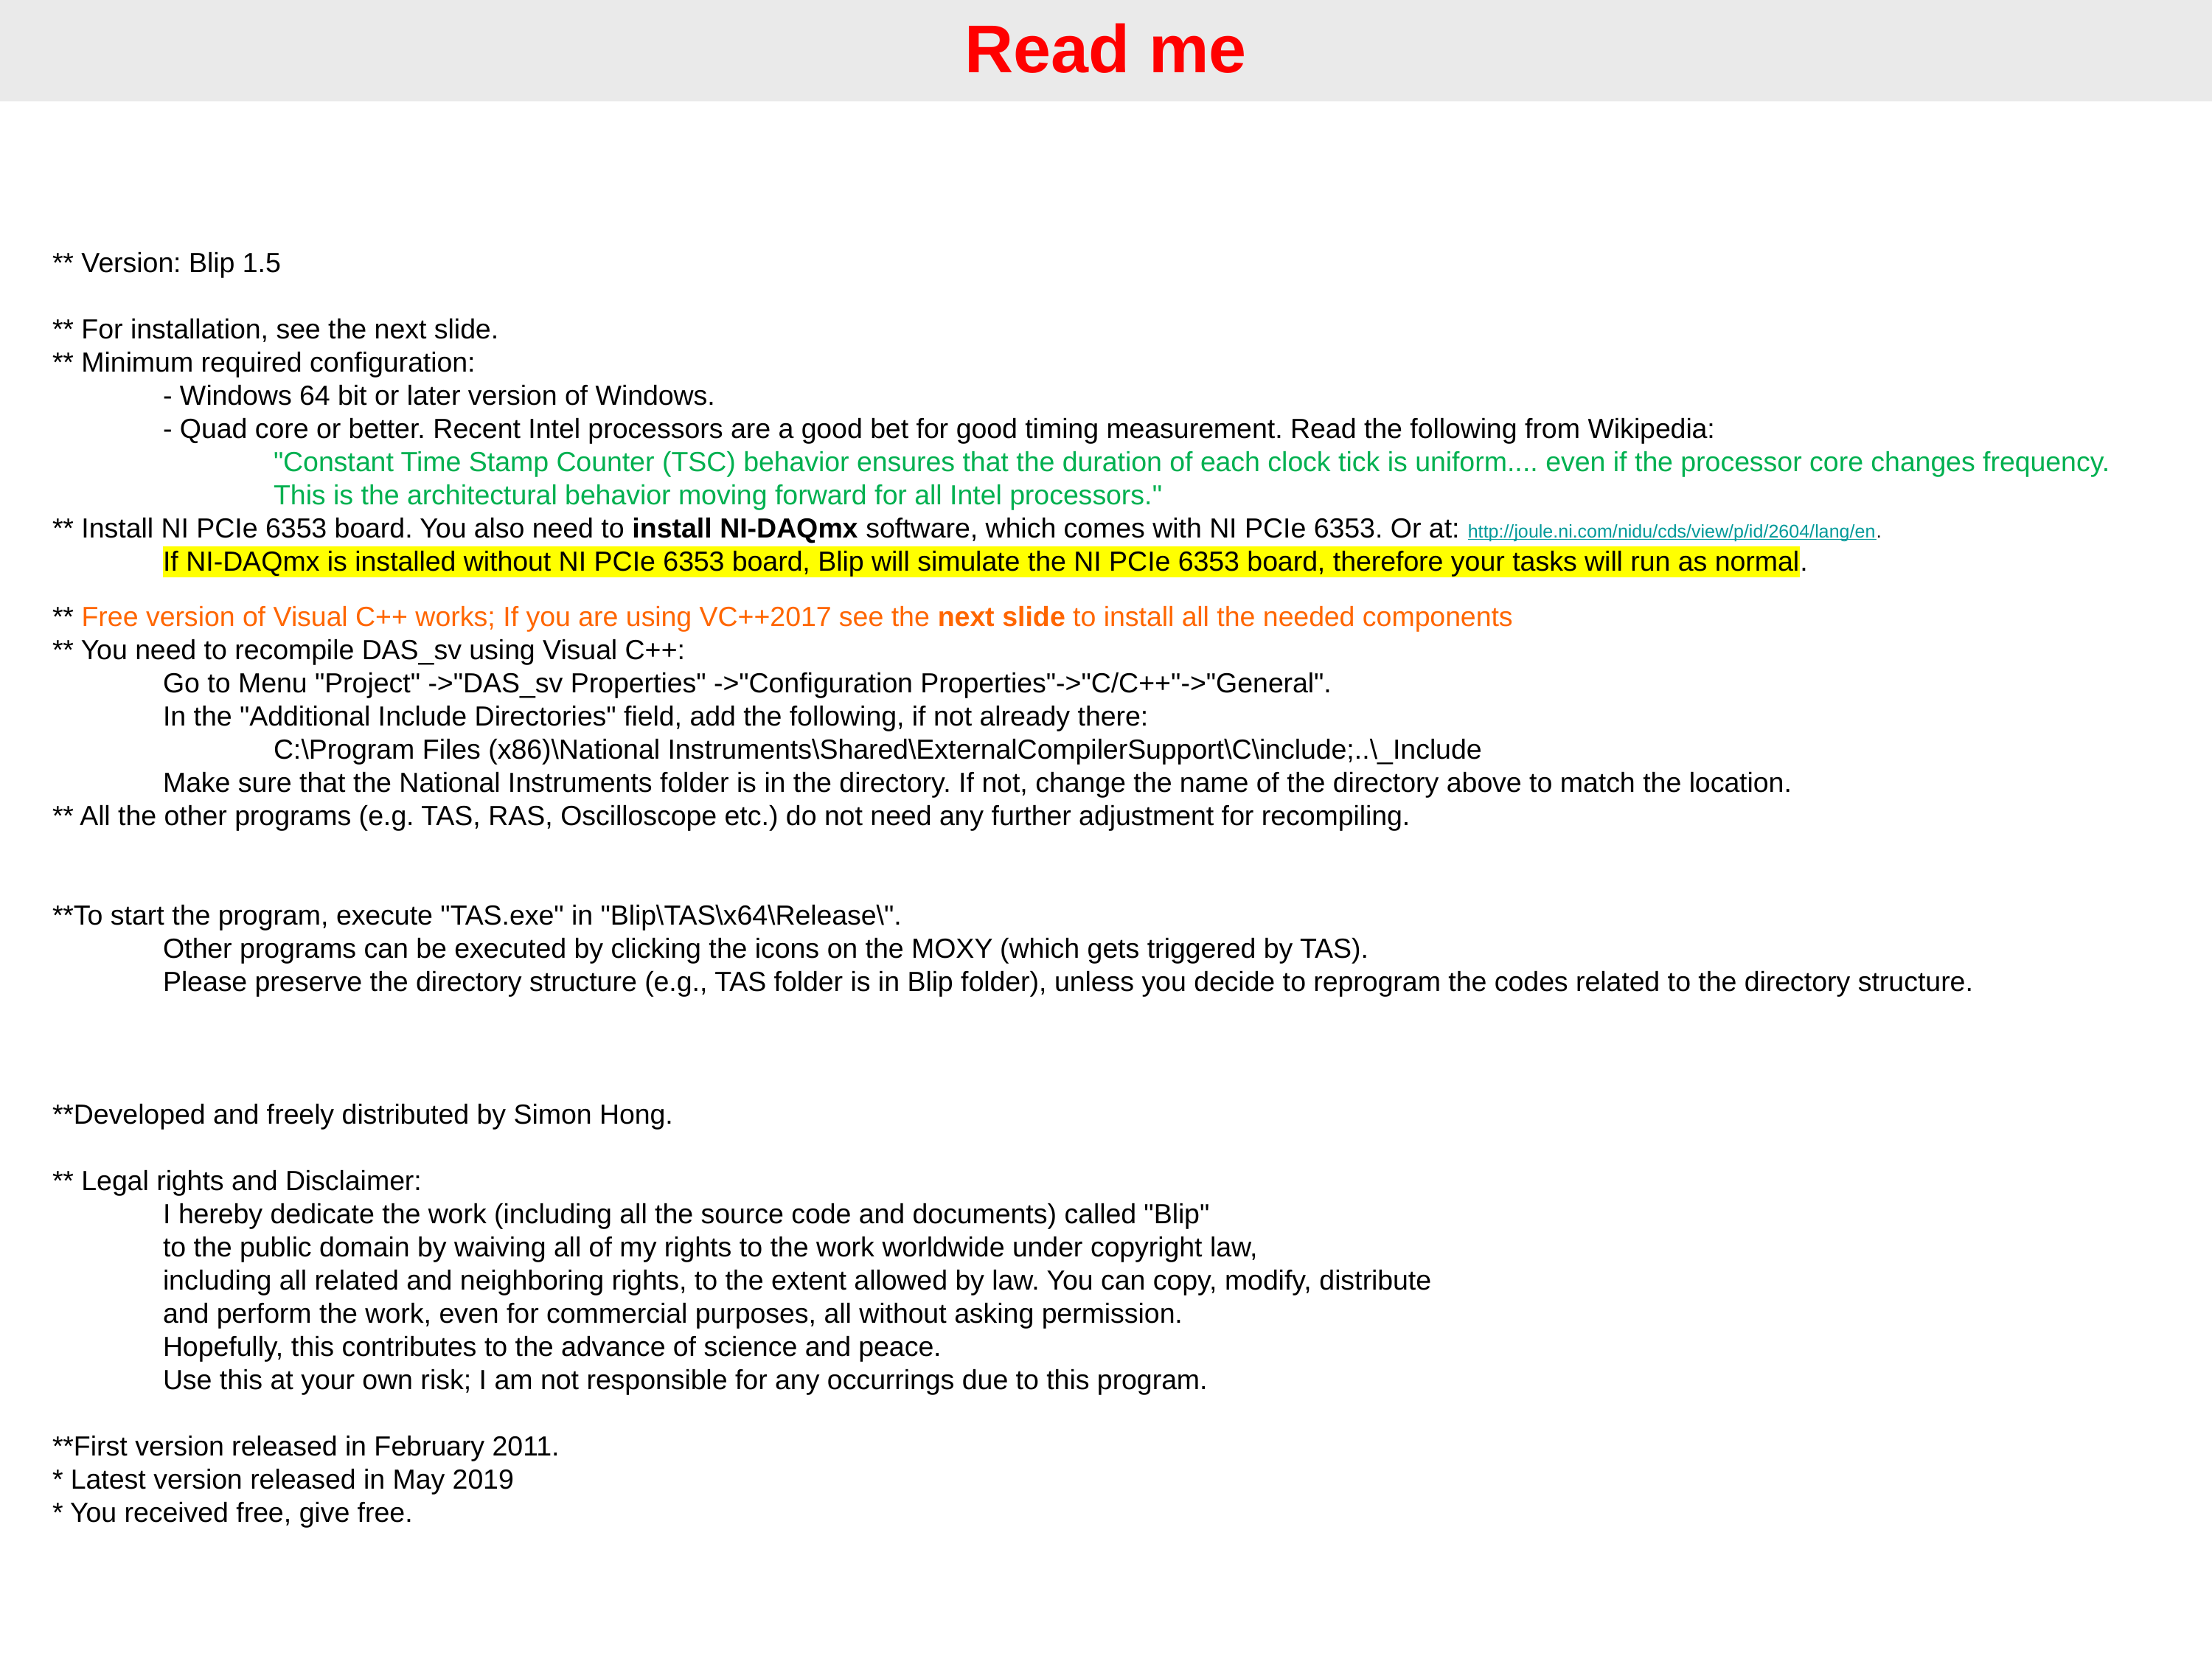

Read me
** Version: Blip 1.5

** For installation, see the next slide.
** Minimum required configuration:
	- Windows 64 bit or later version of Windows.
	- Quad core or better. Recent Intel processors are a good bet for good timing measurement. Read the following from Wikipedia:
		"Constant Time Stamp Counter (TSC) behavior ensures that the duration of each clock tick is uniform.... even if the processor core changes frequency.
		This is the architectural behavior moving forward for all Intel processors."
** Install NI PCIe 6353 board. You also need to install NI-DAQmx software, which comes with NI PCIe 6353. Or at: http://joule.ni.com/nidu/cds/view/p/id/2604/lang/en.
	If NI-DAQmx is installed without NI PCIe 6353 board, Blip will simulate the NI PCIe 6353 board, therefore your tasks will run as normal.

** Free version of Visual C++ works; If you are using VC++2017 see the next slide to install all the needed components
** You need to recompile DAS_sv using Visual C++:
	Go to Menu "Project" ->"DAS_sv Properties" ->"Configuration Properties"->"C/C++"->"General".
	In the "Additional Include Directories" field, add the following, if not already there:
		C:\Program Files (x86)\National Instruments\Shared\ExternalCompilerSupport\C\include;..\_Include
	Make sure that the National Instruments folder is in the directory. If not, change the name of the directory above to match the location.
** All the other programs (e.g. TAS, RAS, Oscilloscope etc.) do not need any further adjustment for recompiling.

**To start the program, execute "TAS.exe" in "Blip\TAS\x64\Release\".
	Other programs can be executed by clicking the icons on the MOXY (which gets triggered by TAS).
	Please preserve the directory structure (e.g., TAS folder is in Blip folder), unless you decide to reprogram the codes related to the directory structure.

**Developed and freely distributed by Simon Hong.

** Legal rights and Disclaimer:
	I hereby dedicate the work (including all the source code and documents) called "Blip"
	to the public domain by waiving all of my rights to the work worldwide under copyright law,
	including all related and neighboring rights, to the extent allowed by law. You can copy, modify, distribute
	and perform the work, even for commercial purposes, all without asking permission.
	Hopefully, this contributes to the advance of science and peace.
	Use this at your own risk; I am not responsible for any occurrings due to this program.

**First version released in February 2011.
* Latest version released in May 2019
* You received free, give free.